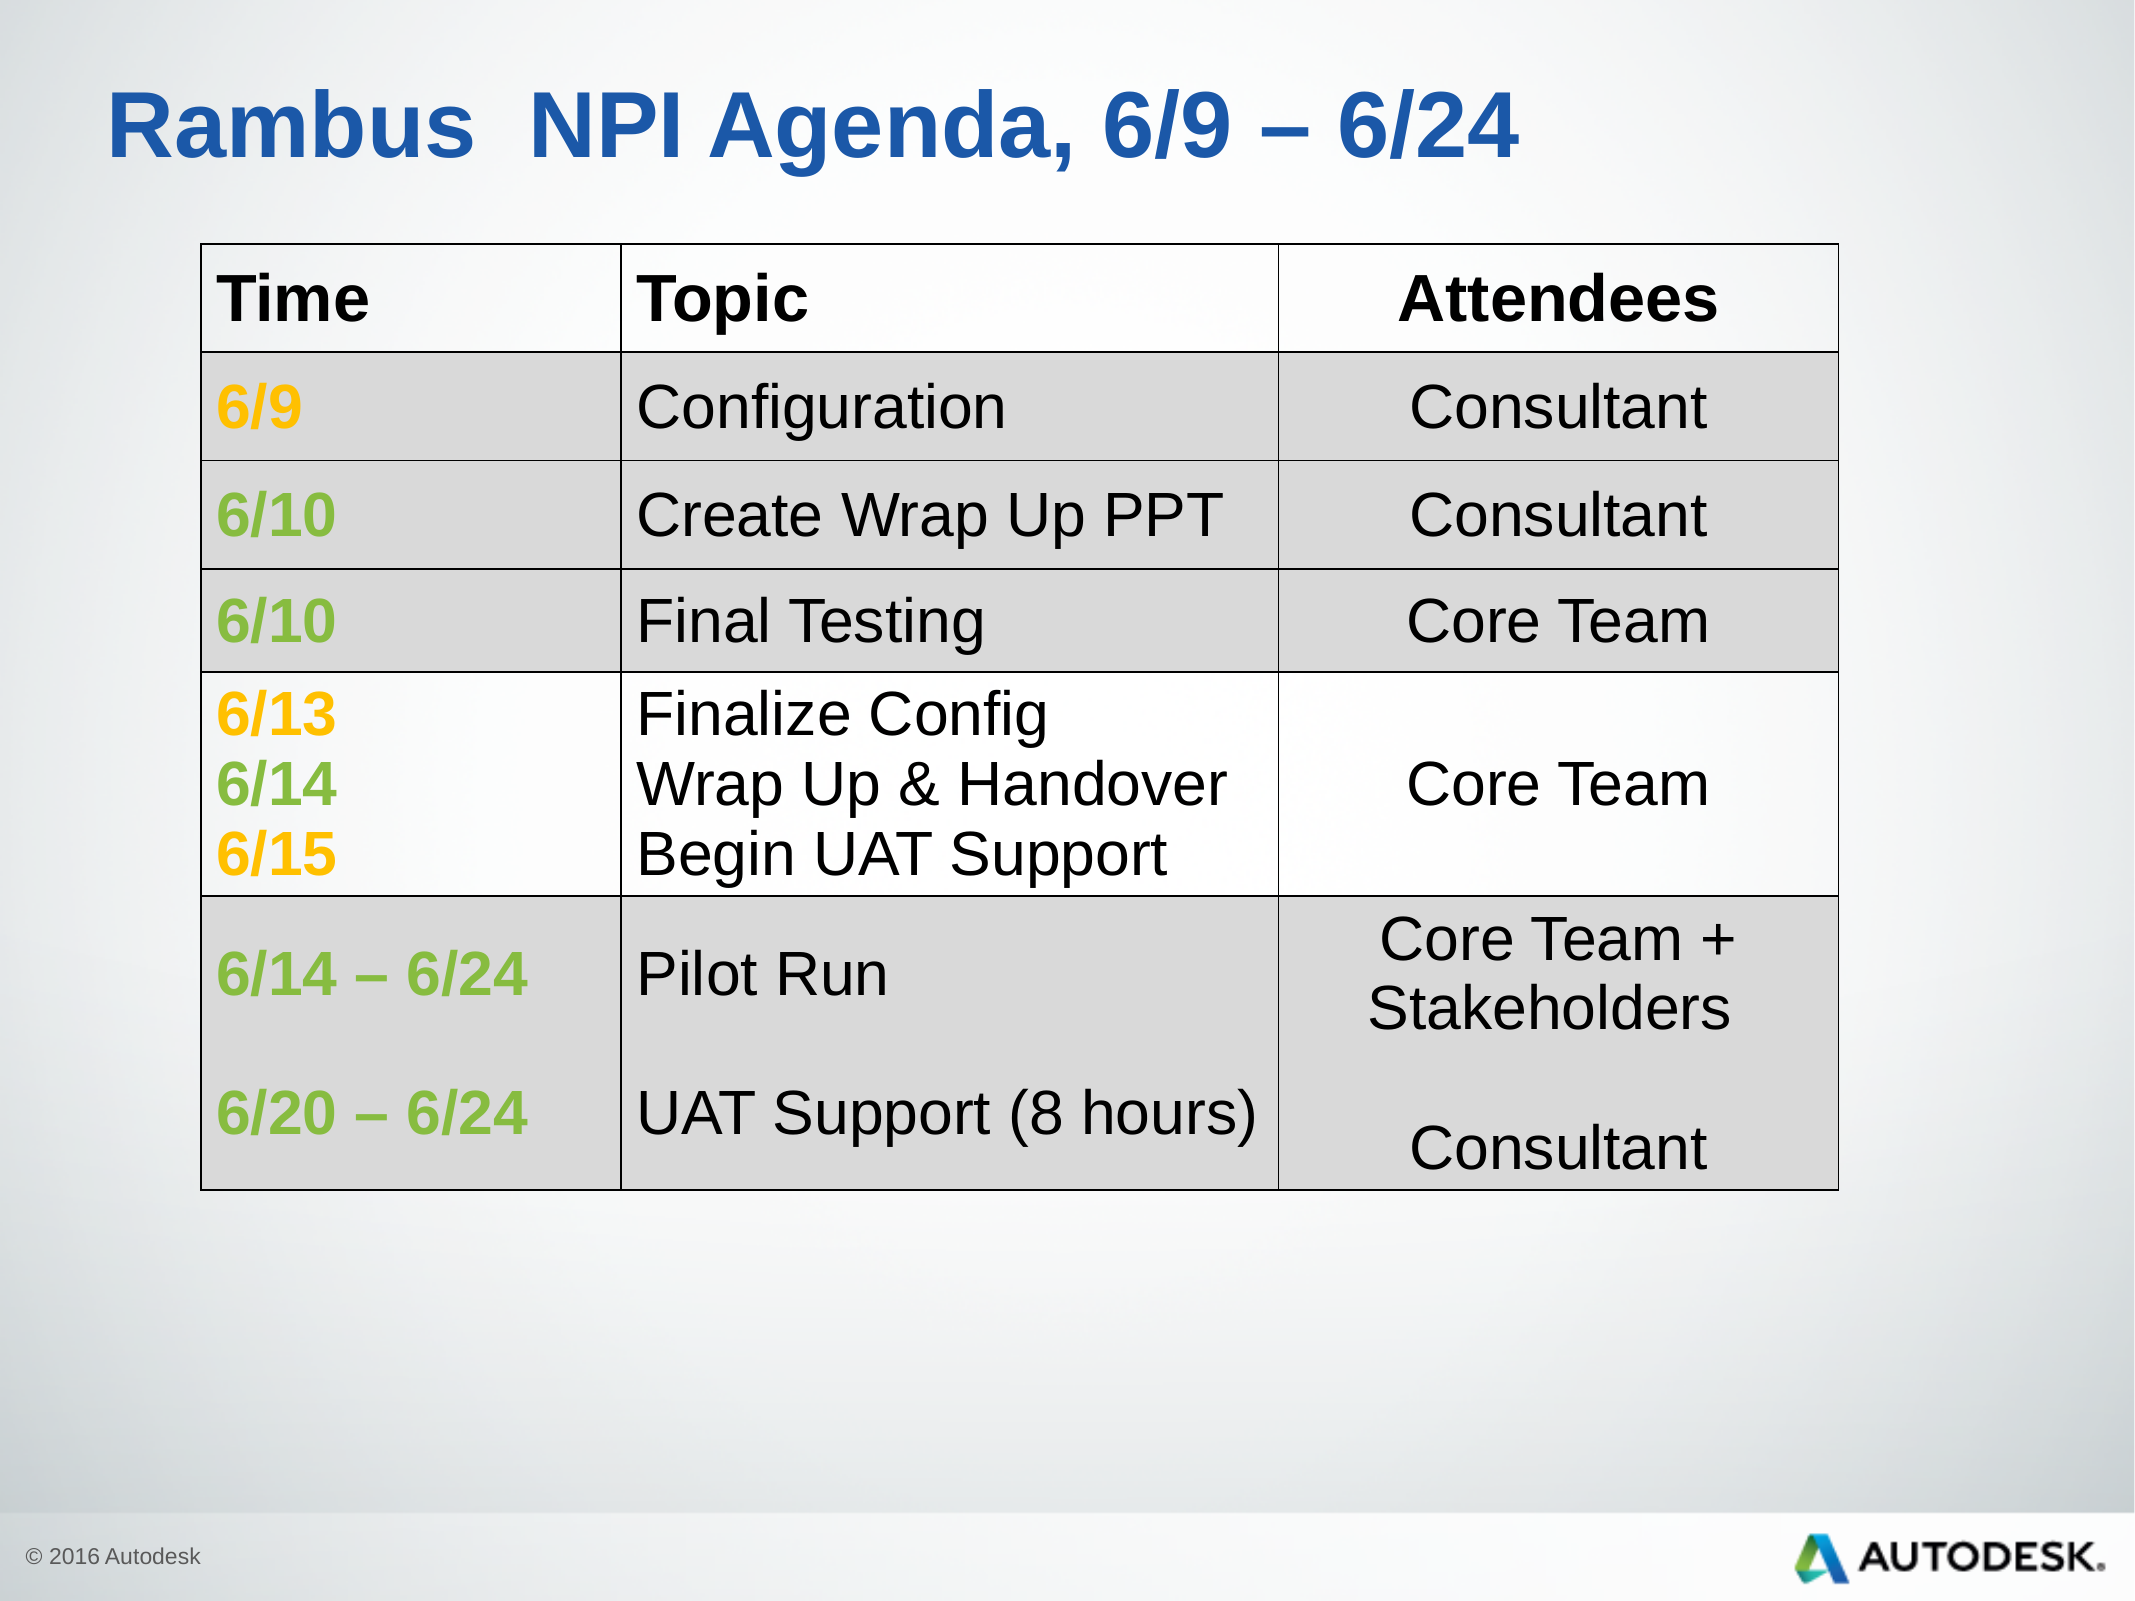

# Rambus  NPI Agenda, 6/9 – 6/24
| Time | Topic | Attendees |
| --- | --- | --- |
| 6/9 | Configuration | Consultant |
| 6/10 | Create Wrap Up PPT | Consultant |
| 6/10 | Final Testing | Core Team |
| 6/13 6/14 6/15 | Finalize Config Wrap Up & Handover Begin UAT Support | Core Team |
| 6/14 – 6/24 6/20 – 6/24 | Pilot Run UAT Support (8 hours) | Core Team + Stakeholders Consultant |